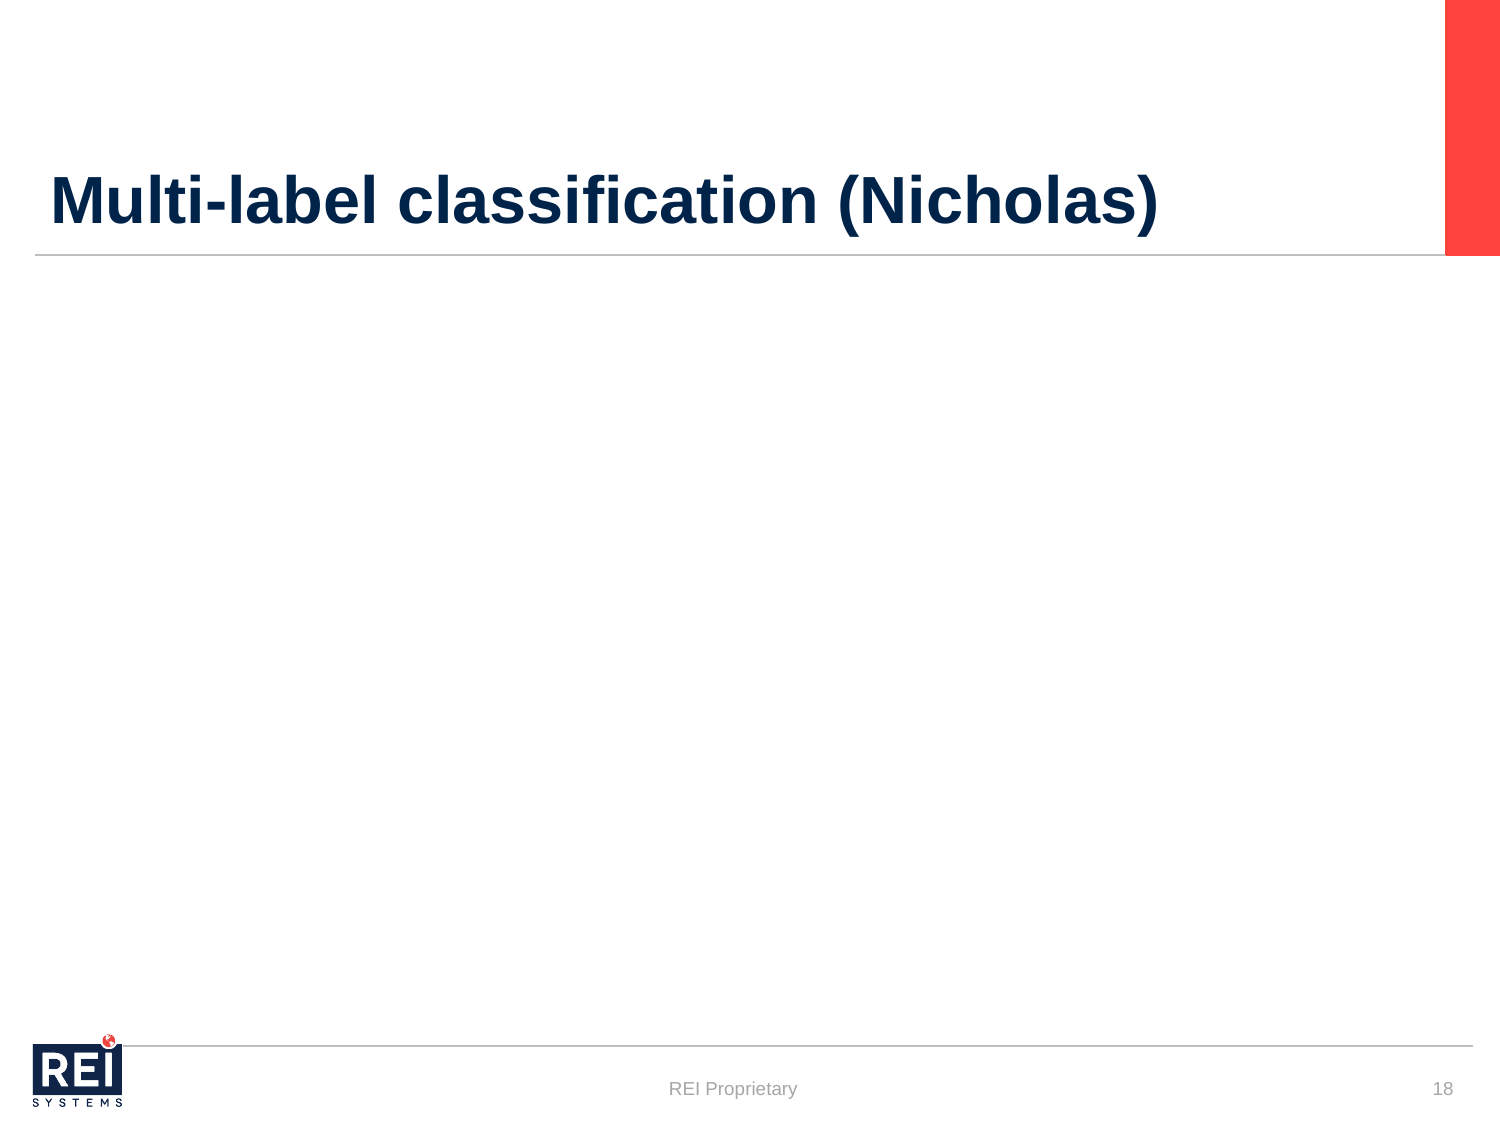

# Multi-label classification (Nicholas)

       18
REI Proprietary